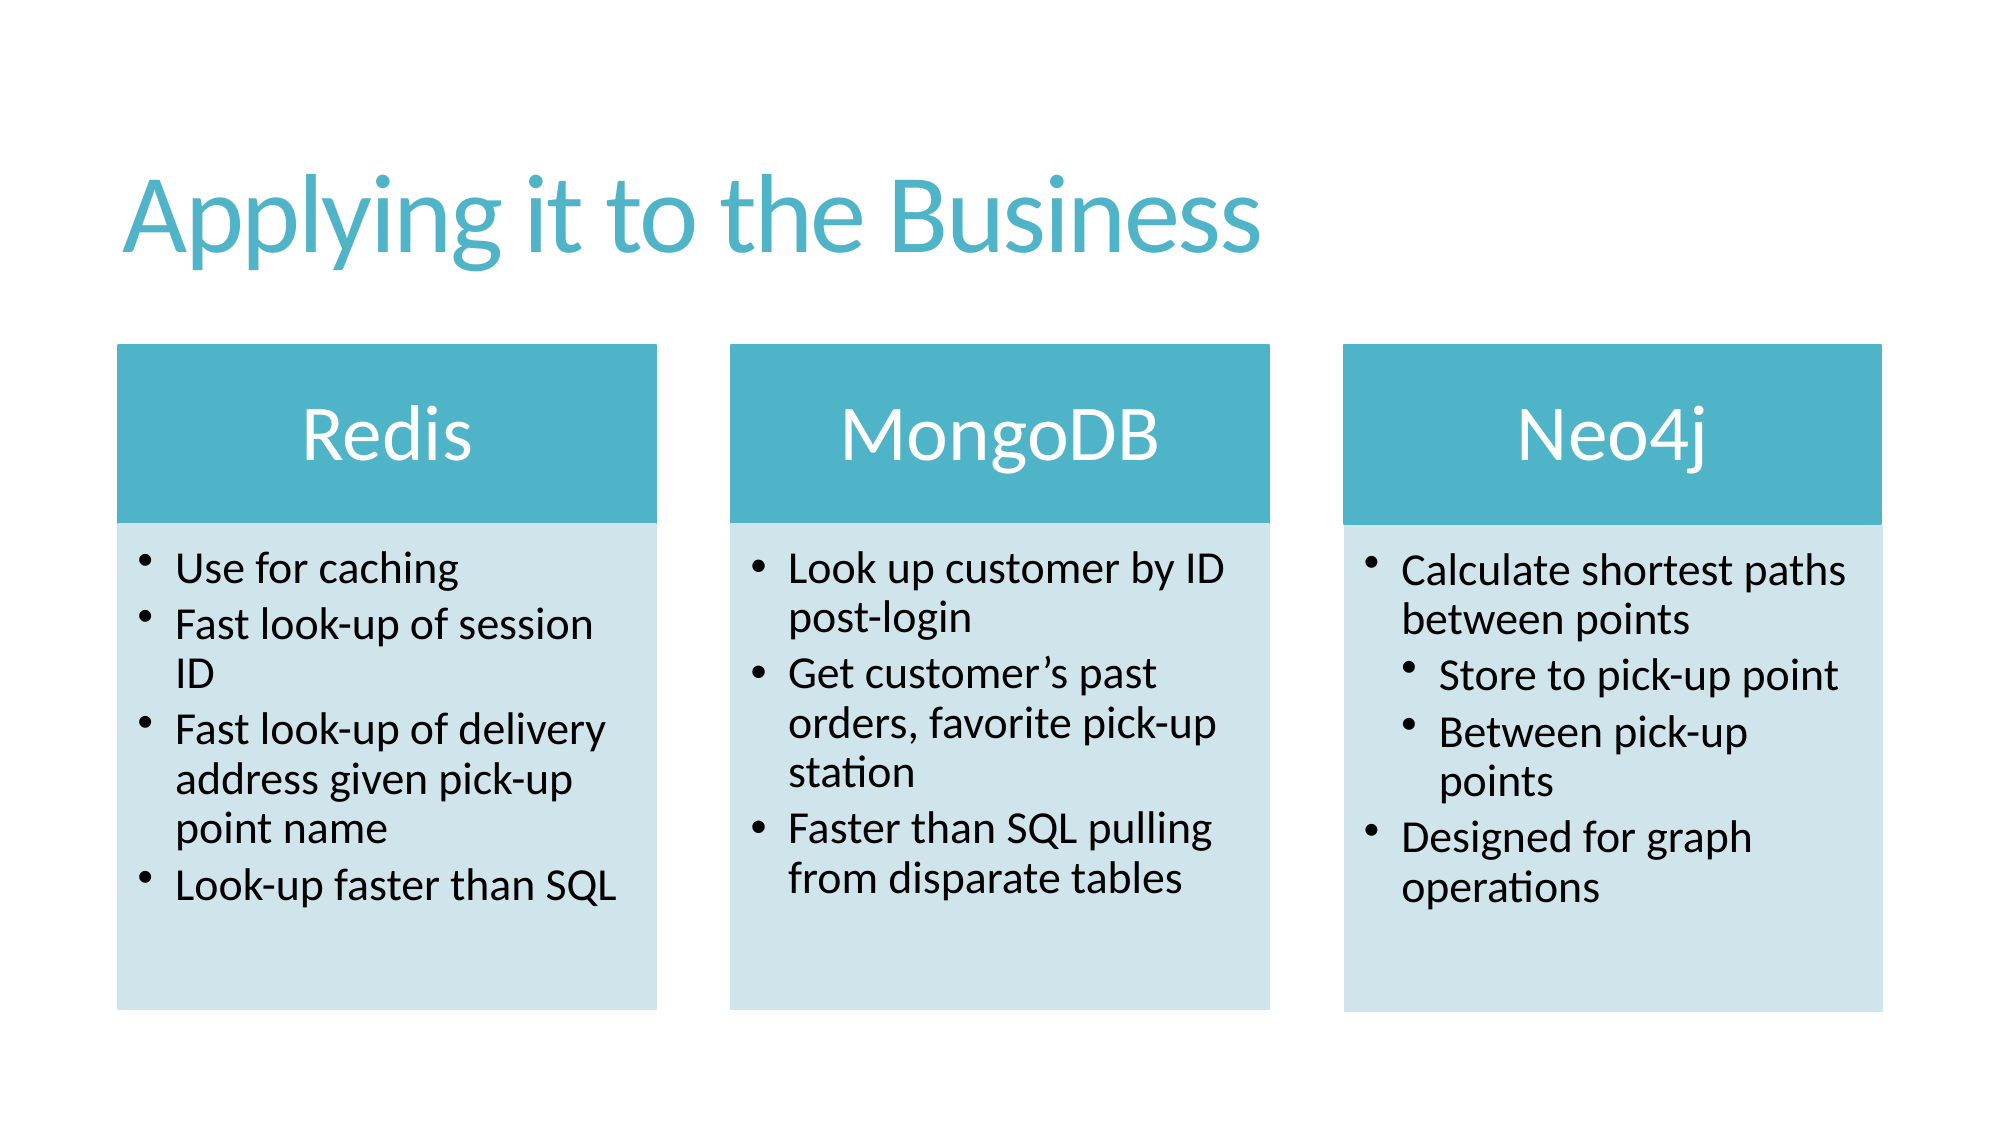

# Applying it to the Business
Redis
MongoDB
Neo4j
Use for caching
Fast look-up of session ID
Fast look-up of delivery address given pick-up point name
Look-up faster than SQL
Look up customer by ID post-login
Get customer’s past orders, favorite pick-up station
Faster than SQL pulling from disparate tables
Calculate shortest paths between points
Store to pick-up point
Between pick-up points
Designed for graph operations